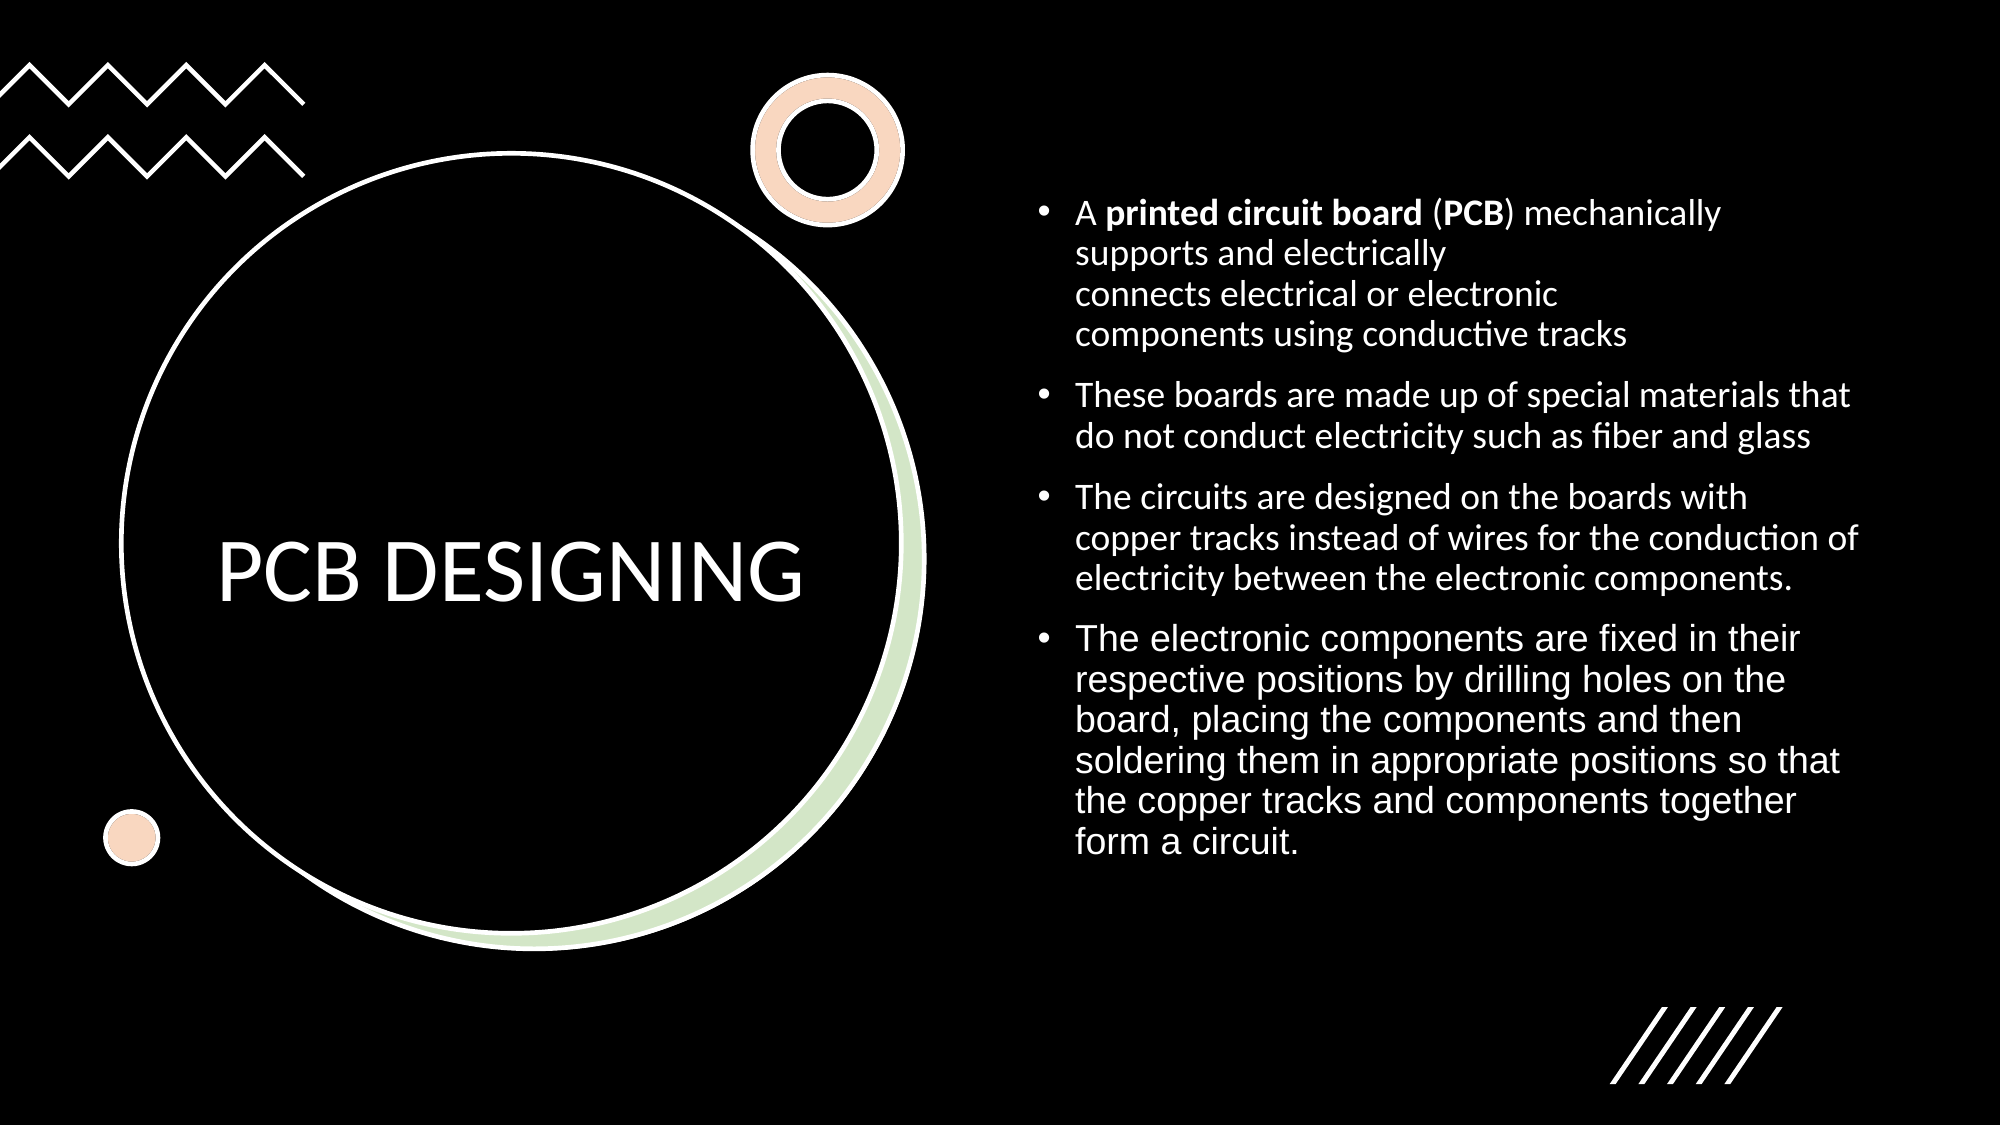

A printed circuit board (PCB) mechanically supports and electrically connects electrical or electronic components using conductive tracks
These boards are made up of special materials that do not conduct electricity such as fiber and glass
The circuits are designed on the boards with copper tracks instead of wires for the conduction of electricity between the electronic components.
The electronic components are fixed in their respective positions by drilling holes on the board, placing the components and then soldering them in appropriate positions so that the copper tracks and components together form a circuit.
# PCB DESIGNING